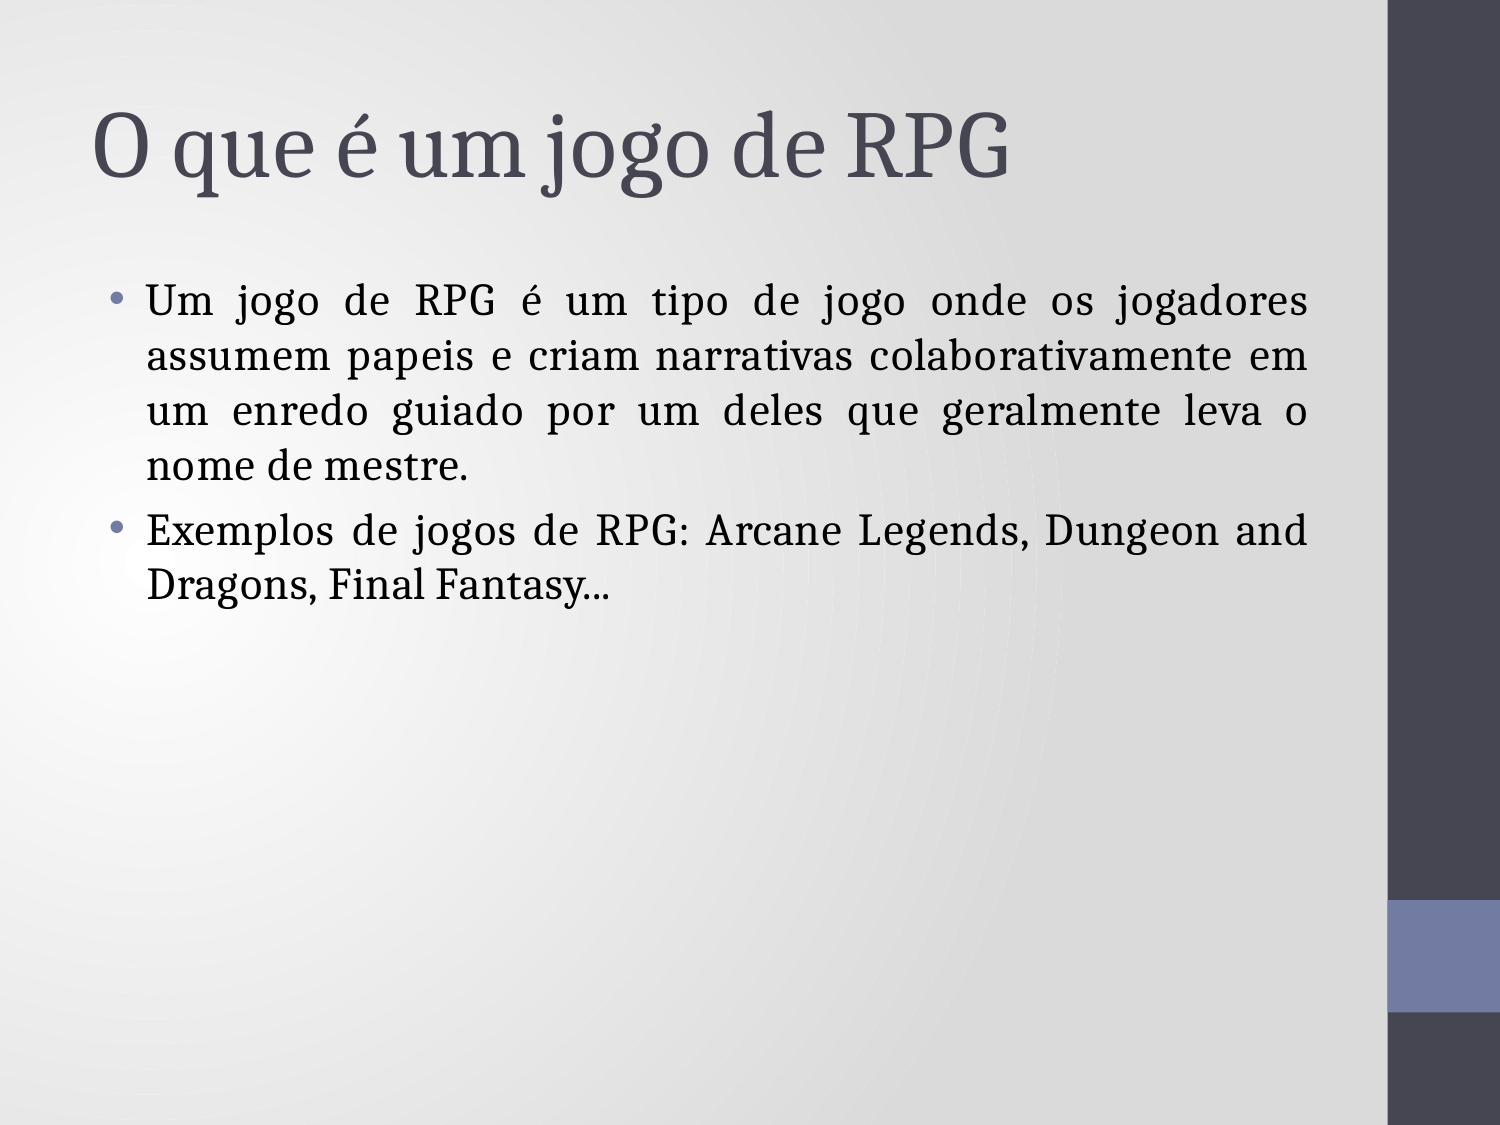

# O que é um jogo de RPG
Um jogo de RPG é um tipo de jogo onde os jogadores assumem papeis e criam narrativas colaborativamente em um enredo guiado por um deles que geralmente leva o nome de mestre.
Exemplos de jogos de RPG: Arcane Legends, Dungeon and Dragons, Final Fantasy...